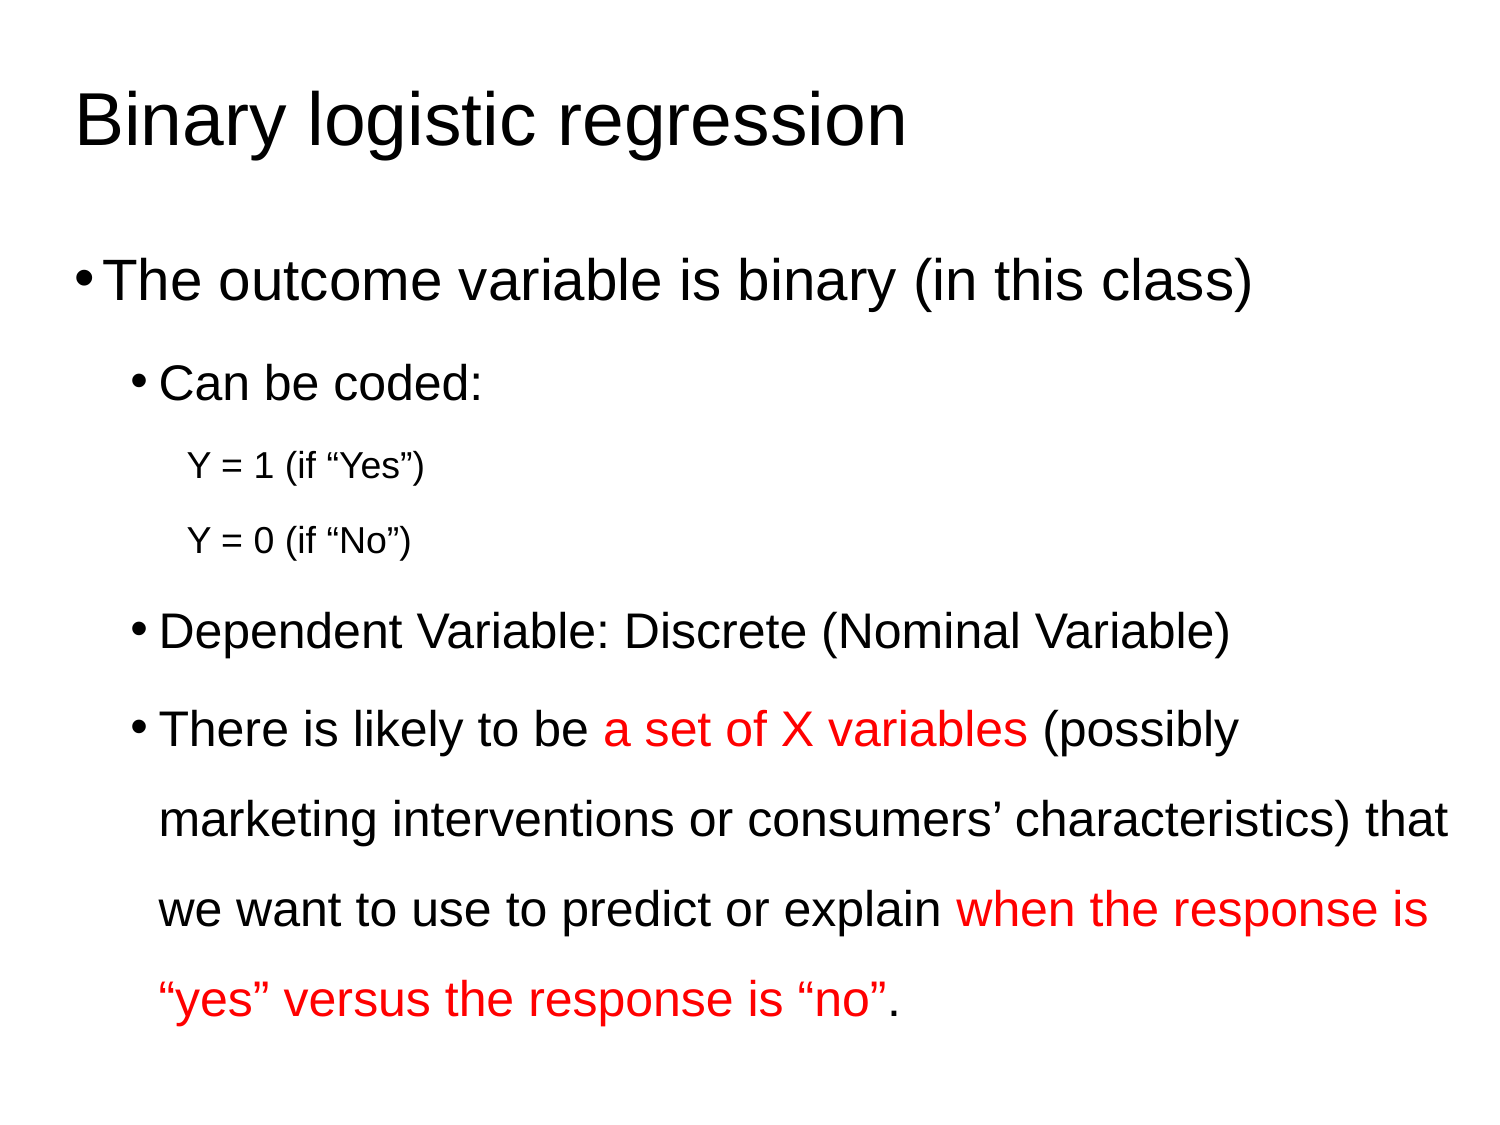

# Binary logistic regression
The outcome variable is binary (in this class)
Can be coded:
Y = 1 (if “Yes”)
Y = 0 (if “No”)
Dependent Variable: Discrete (Nominal Variable)
There is likely to be a set of X variables (possibly marketing interventions or consumers’ characteristics) that we want to use to predict or explain when the response is “yes” versus the response is “no”.